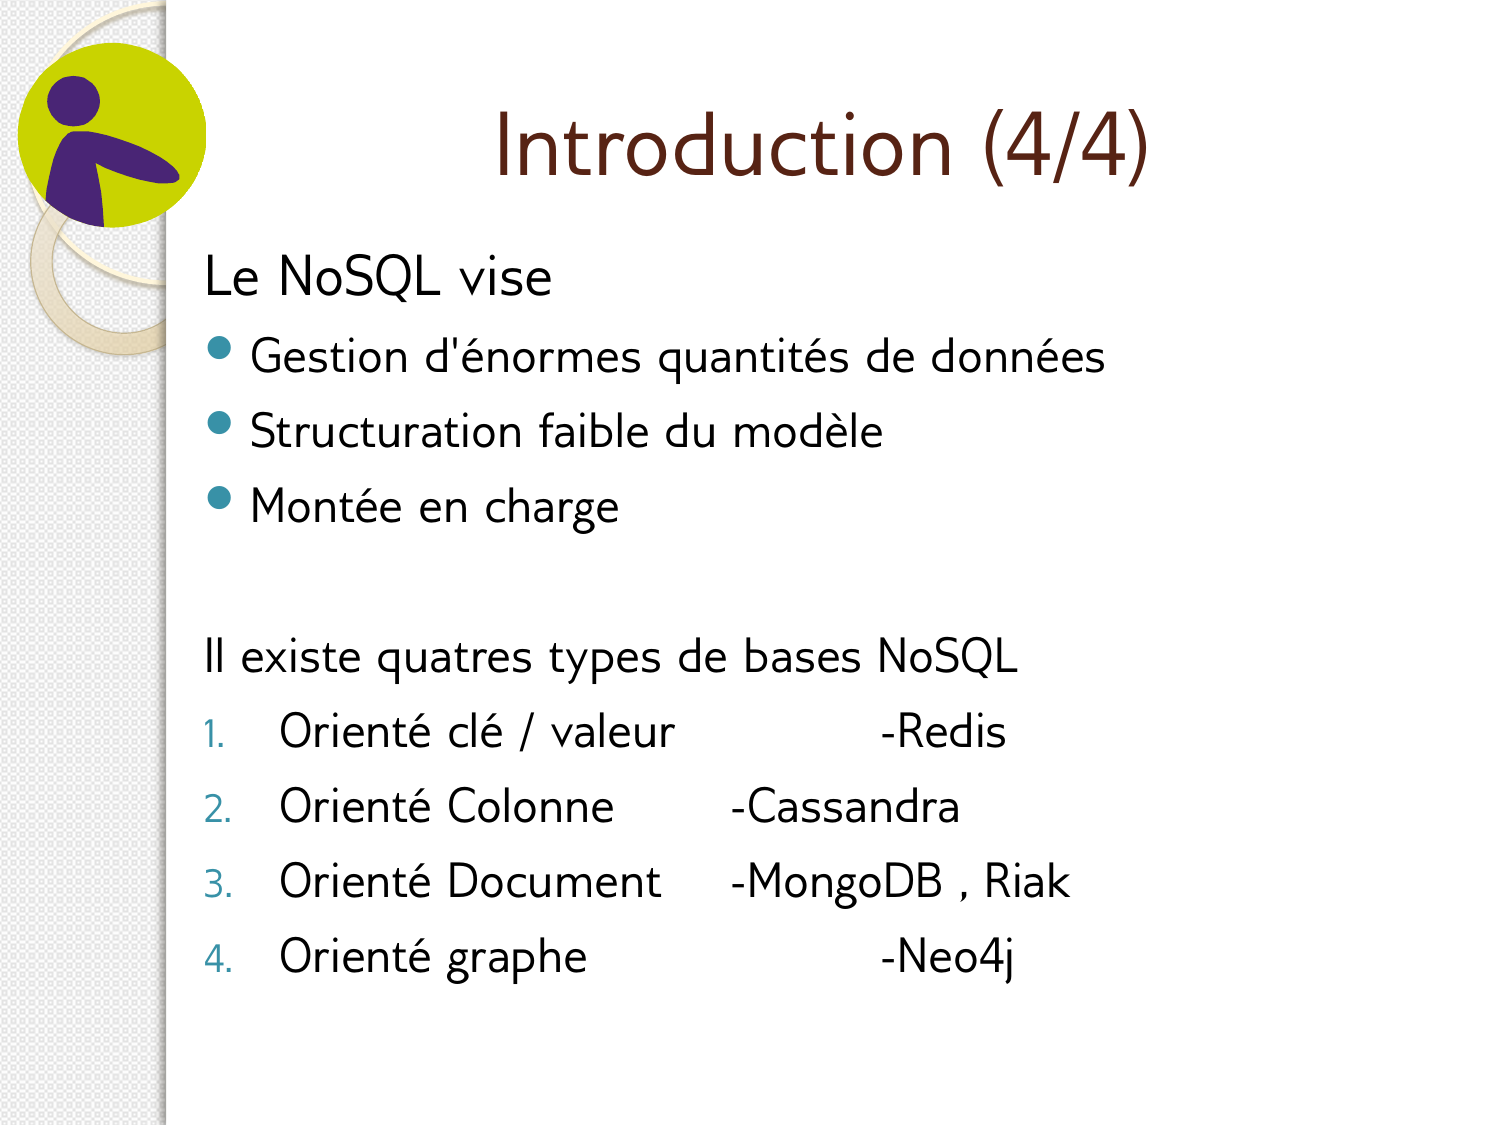

# Introduction (4/4)
Le NoSQL vise
Gestion d'énormes quantités de données
Structuration faible du modèle
Montée en charge

Il existe quatres types de bases NoSQL
Orienté clé / valeur      	-Redis
Orienté Colonne 	-Cassandra
Orienté Document	-MongoDB , Riak
Orienté graphe		-Neo4j